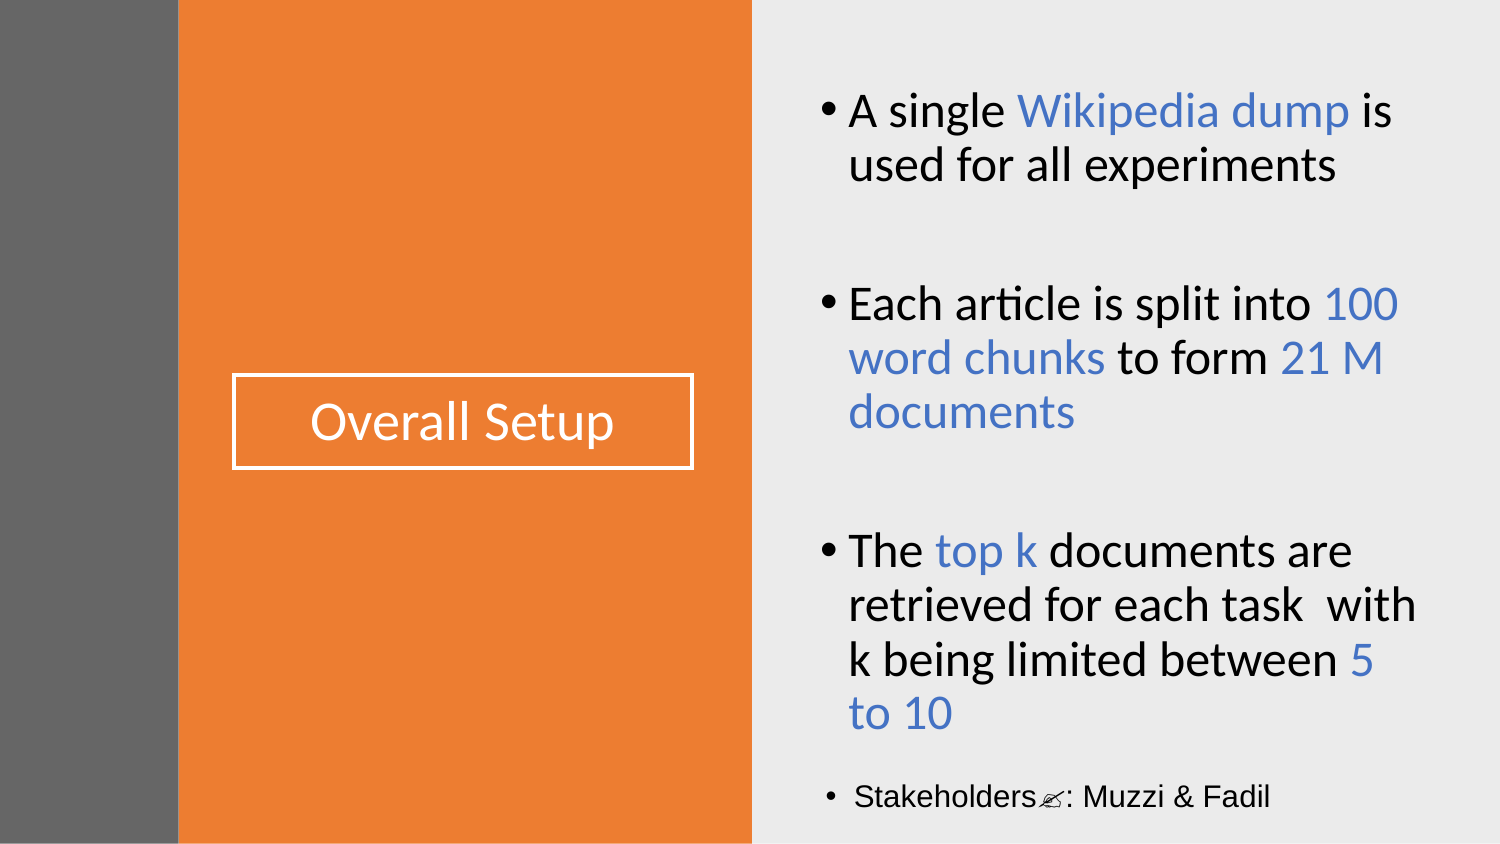

A single Wikipedia dump is used for all experiments

Each article is split into 100 word chunks to form 21 M documents

The top k documents are retrieved for each task  with k being limited between 5 to 10
# Overall Setup
Stakeholders✍️: Muzzi & Fadil